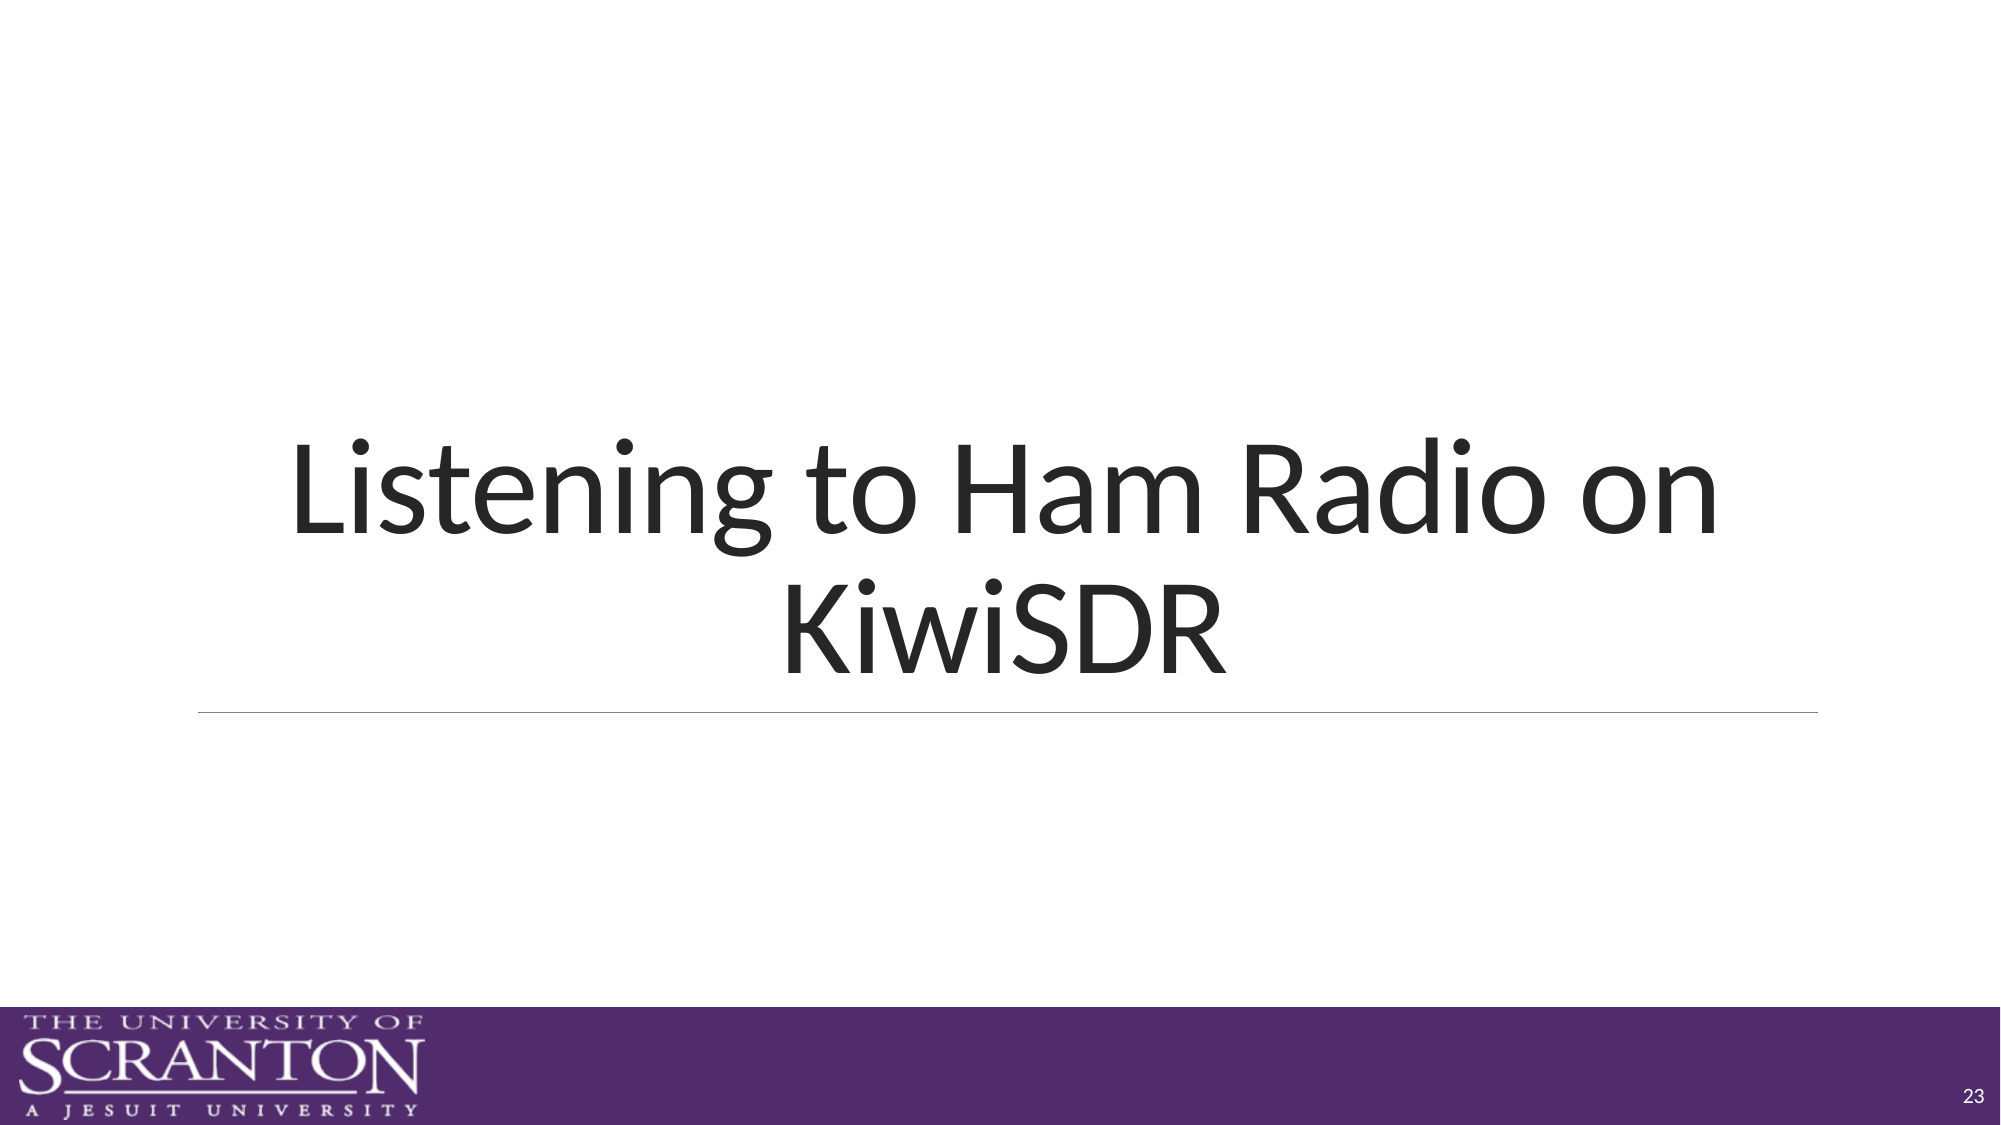

# Listening to Ham Radio on KiwiSDR